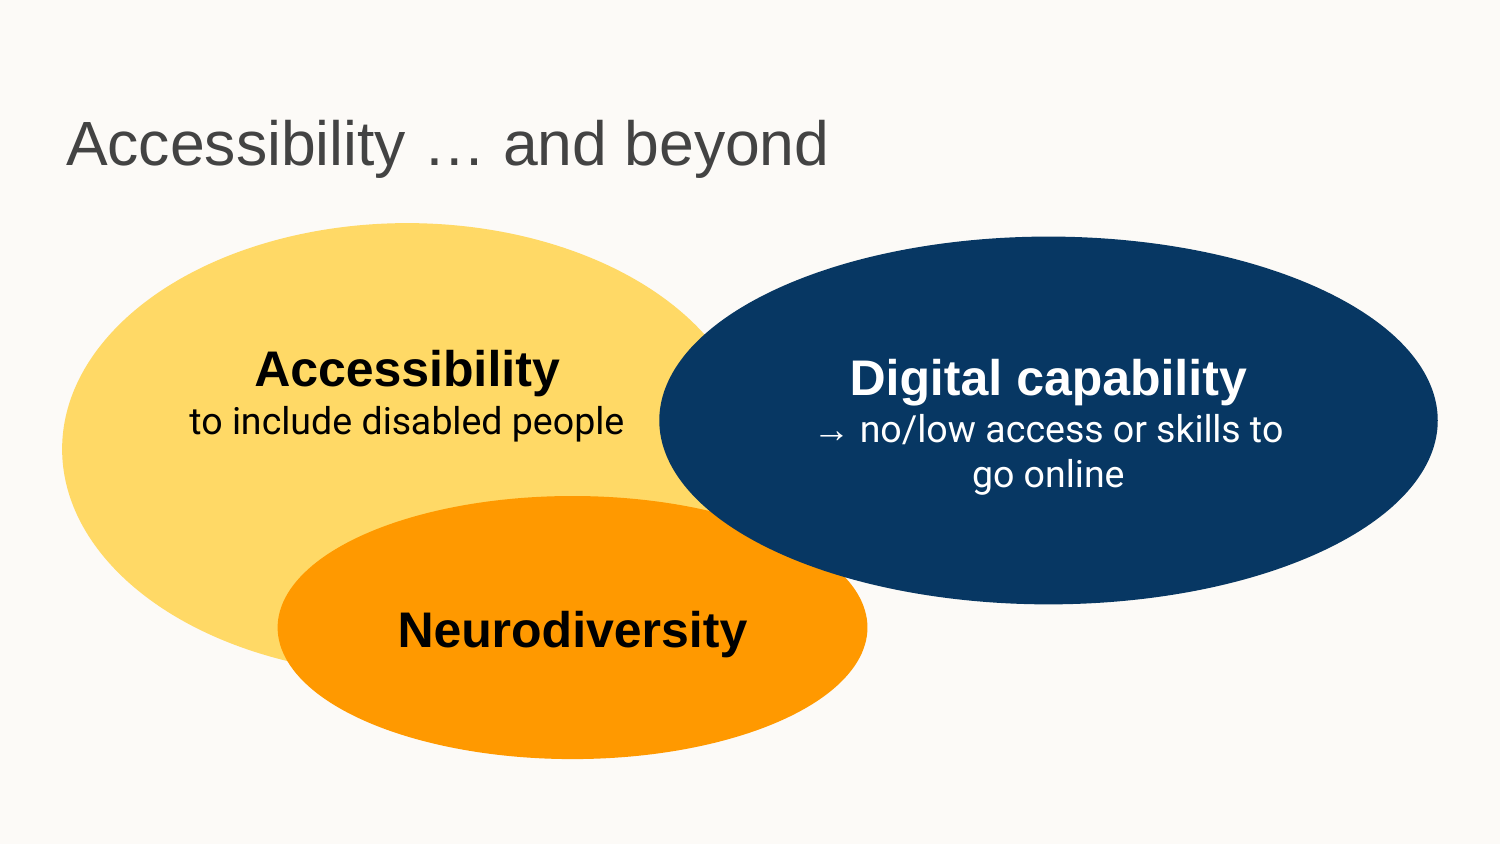

# Accessibility … and beyond
Accessibility
to include disabled people

Digital capability
→ no/low access or skills to go online
Neurodiversity